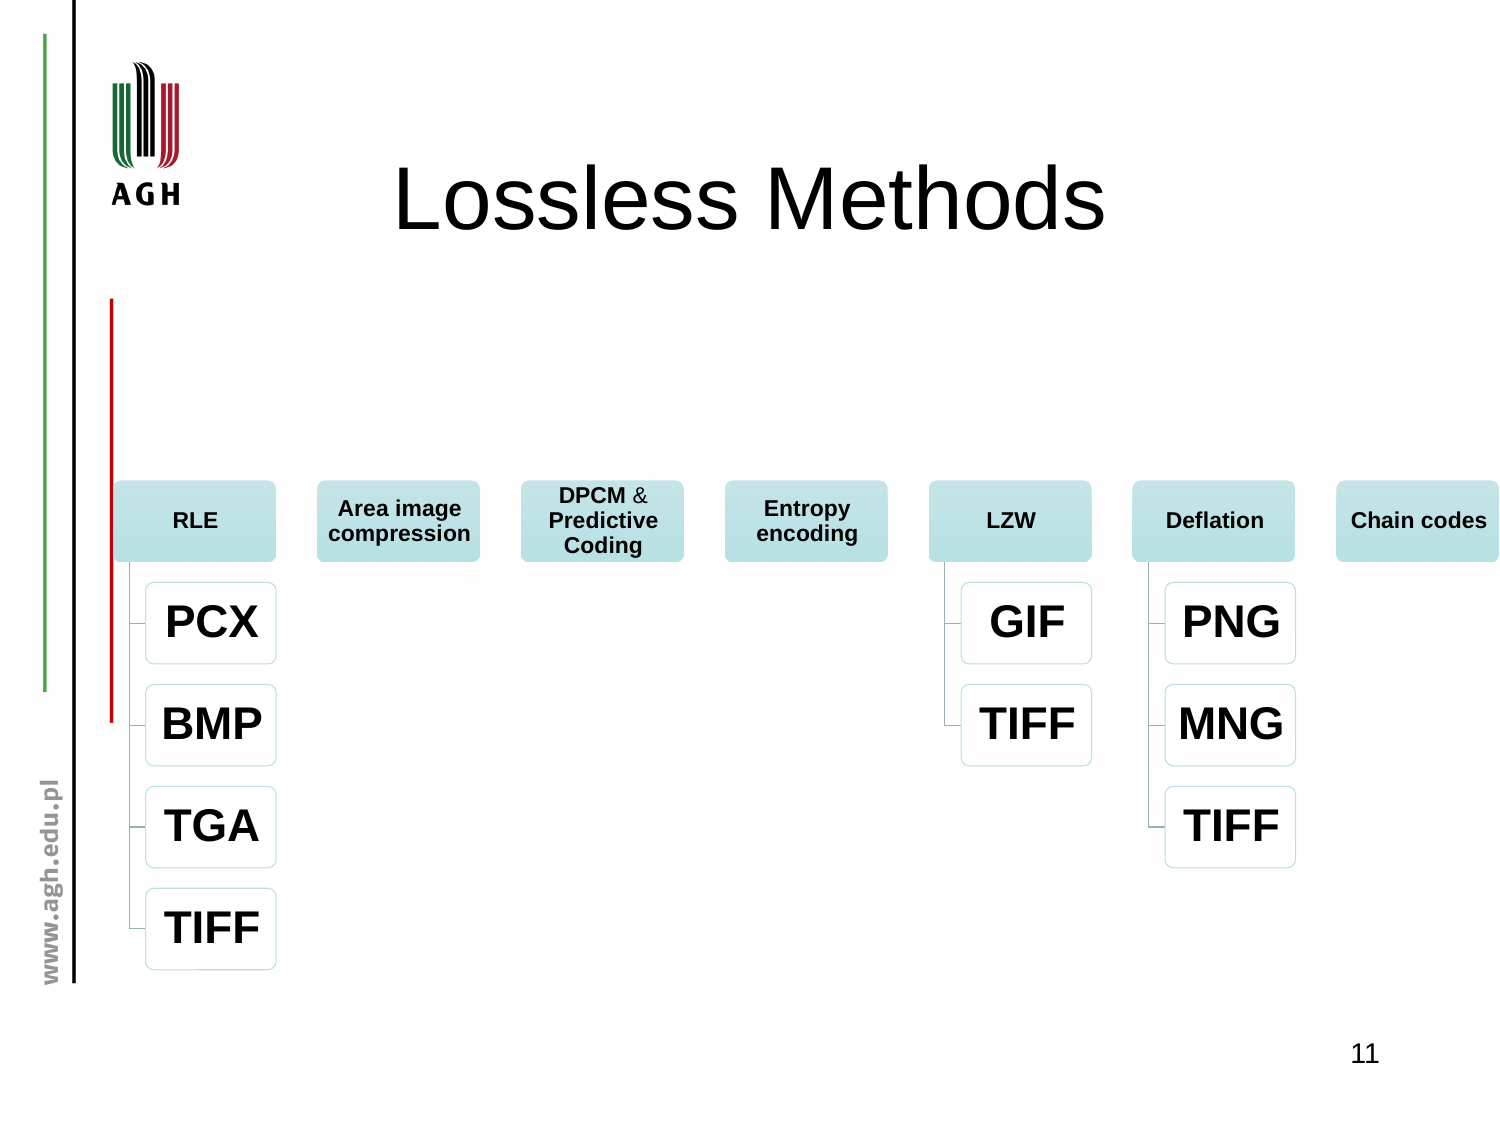

# Lossless Methods
RLE
PCX
BMP
TGA
TIFF
Area image compression
DPCM & Predictive Coding
Entropy encoding
LZW
GIF
TIFF
Deflation
PNG
MNG
TIFF
Chain codes
11